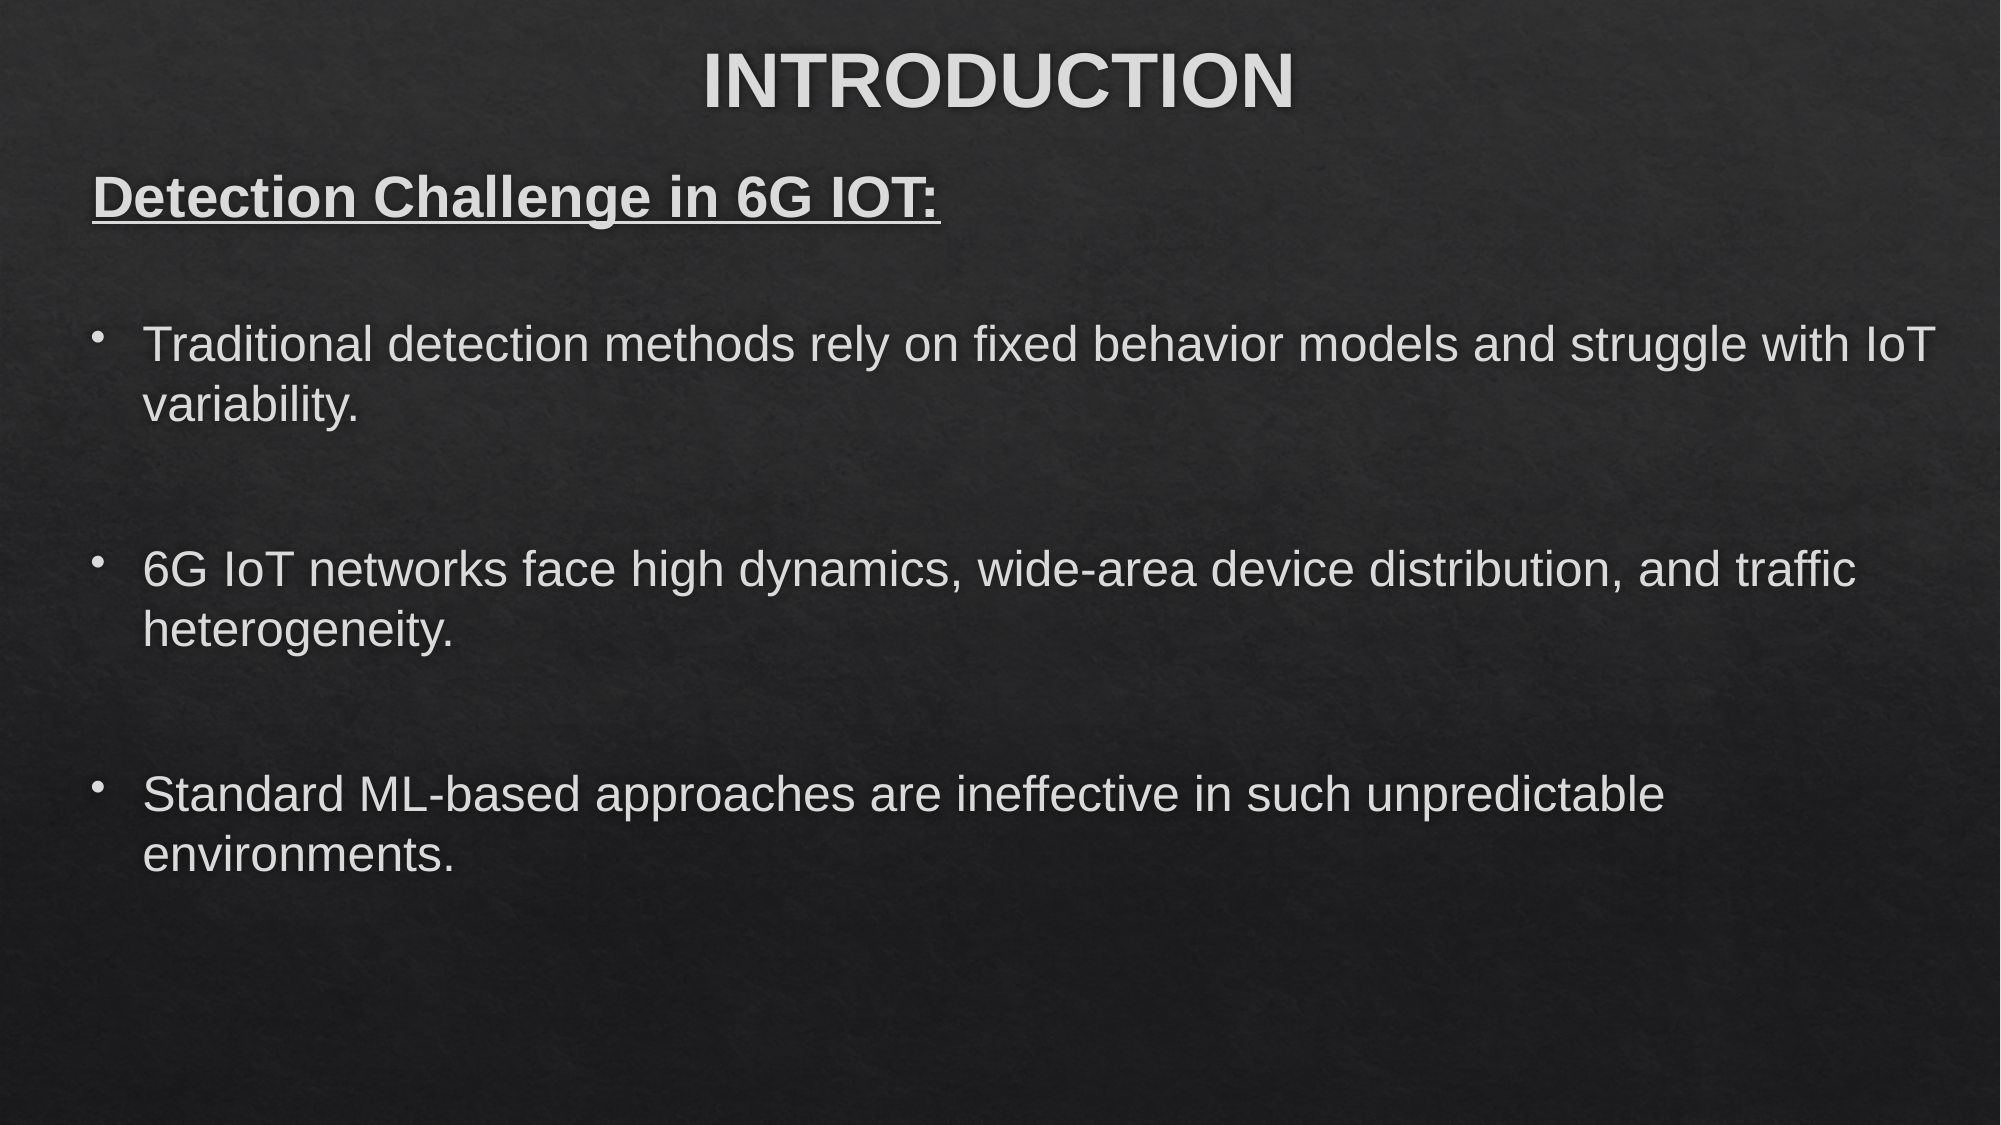

# INTRODUCTION
Detection Challenge in 6G IOT:
Traditional detection methods rely on fixed behavior models and struggle with IoT variability.

6G IoT networks face high dynamics, wide-area device distribution, and traffic heterogeneity.

Standard ML-based approaches are ineffective in such unpredictable environments.